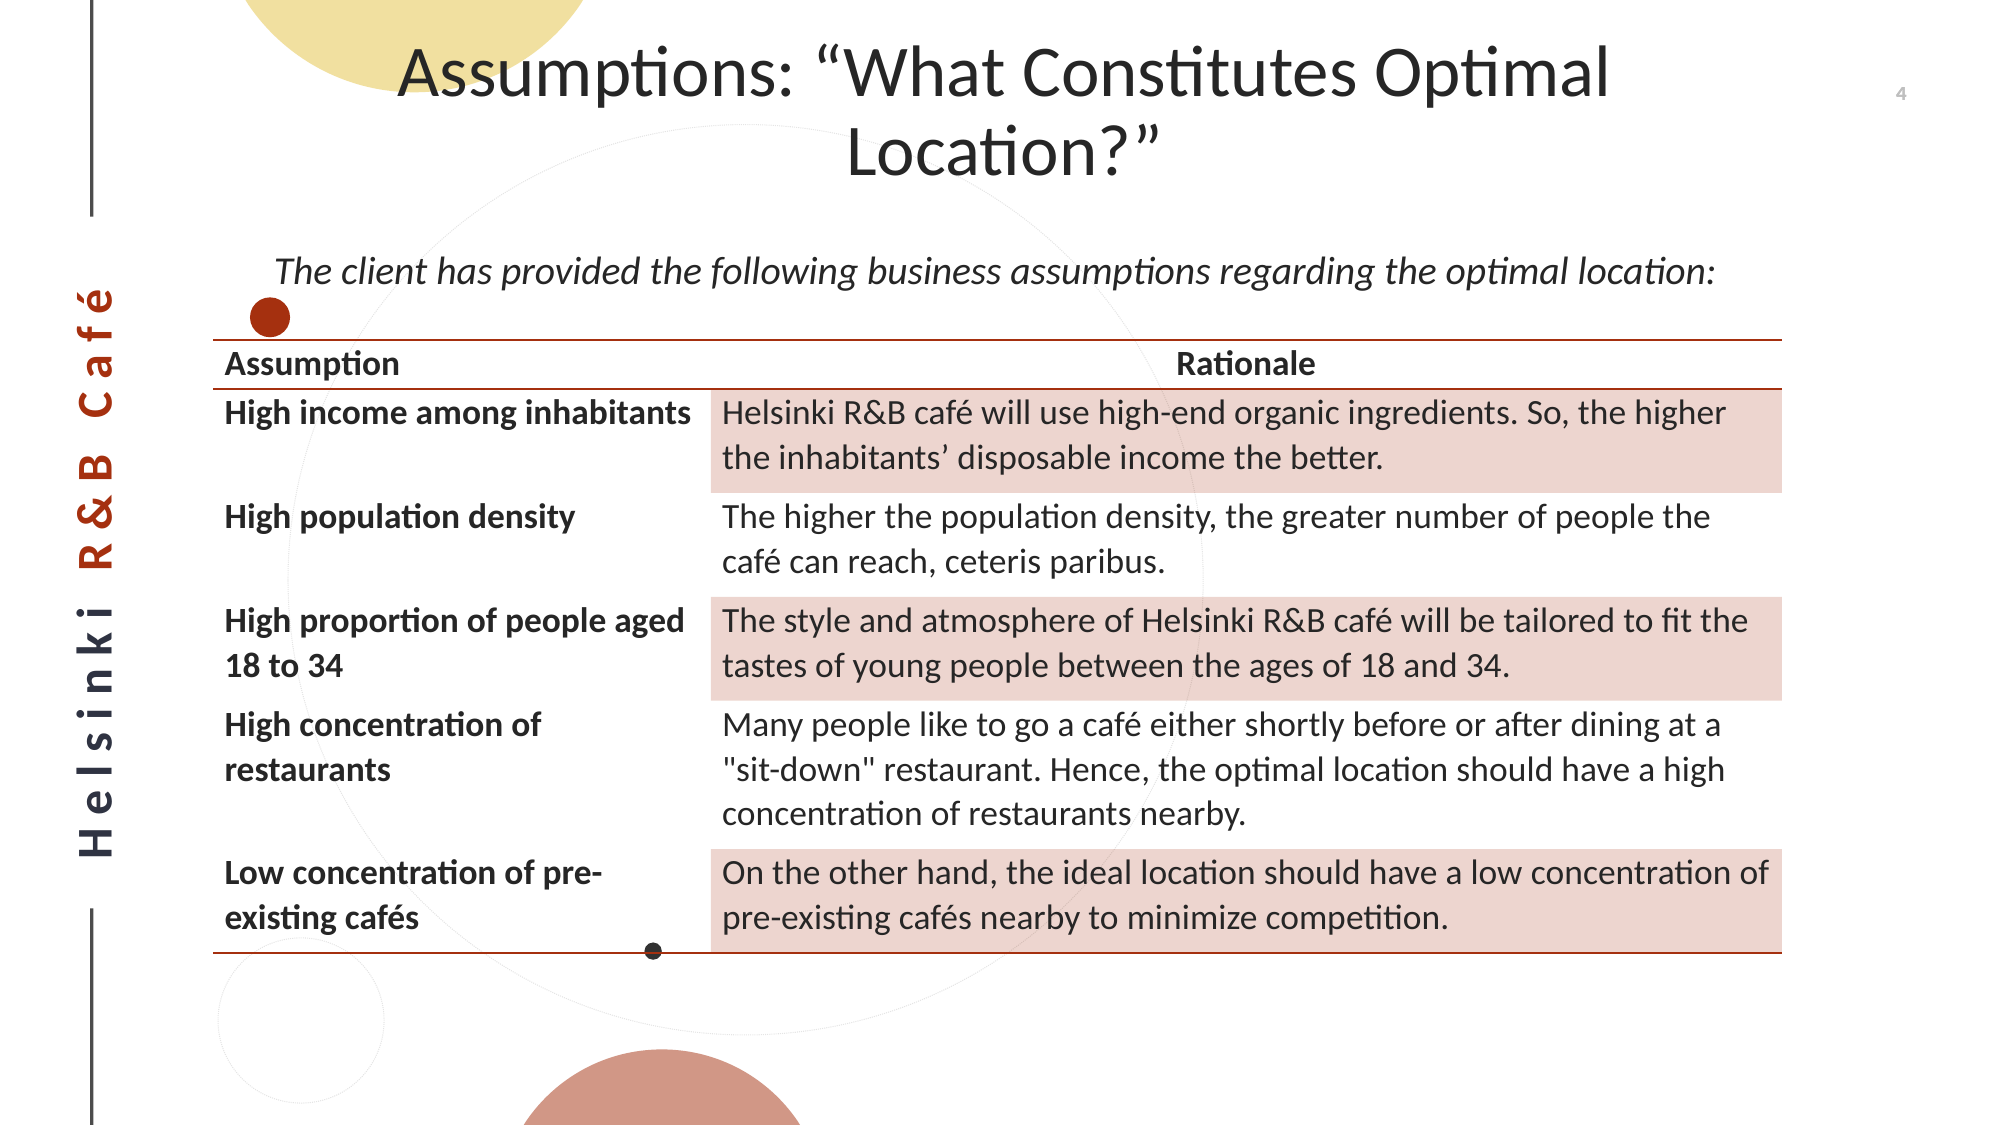

4
# Assumptions: “What Constitutes Optimal Location?”
The client has provided the following business assumptions regarding the optimal location:
| Assumption | Rationale |
| --- | --- |
| High income among inhabitants | Helsinki R&B café will use high-end organic ingredients. So, the higher the inhabitants’ disposable income the better. |
| High population density | The higher the population density, the greater number of people the café can reach, ceteris paribus. |
| High proportion of people aged 18 to 34 | The style and atmosphere of Helsinki R&B café will be tailored to fit the tastes of young people between the ages of 18 and 34. |
| High concentration of restaurants | Many people like to go a café either shortly before or after dining at a "sit-down" restaurant. Hence, the optimal location should have a high concentration of restaurants nearby. |
| Low concentration of pre-existing cafés | On the other hand, the ideal location should have a low concentration of pre-existing cafés nearby to minimize competition. |